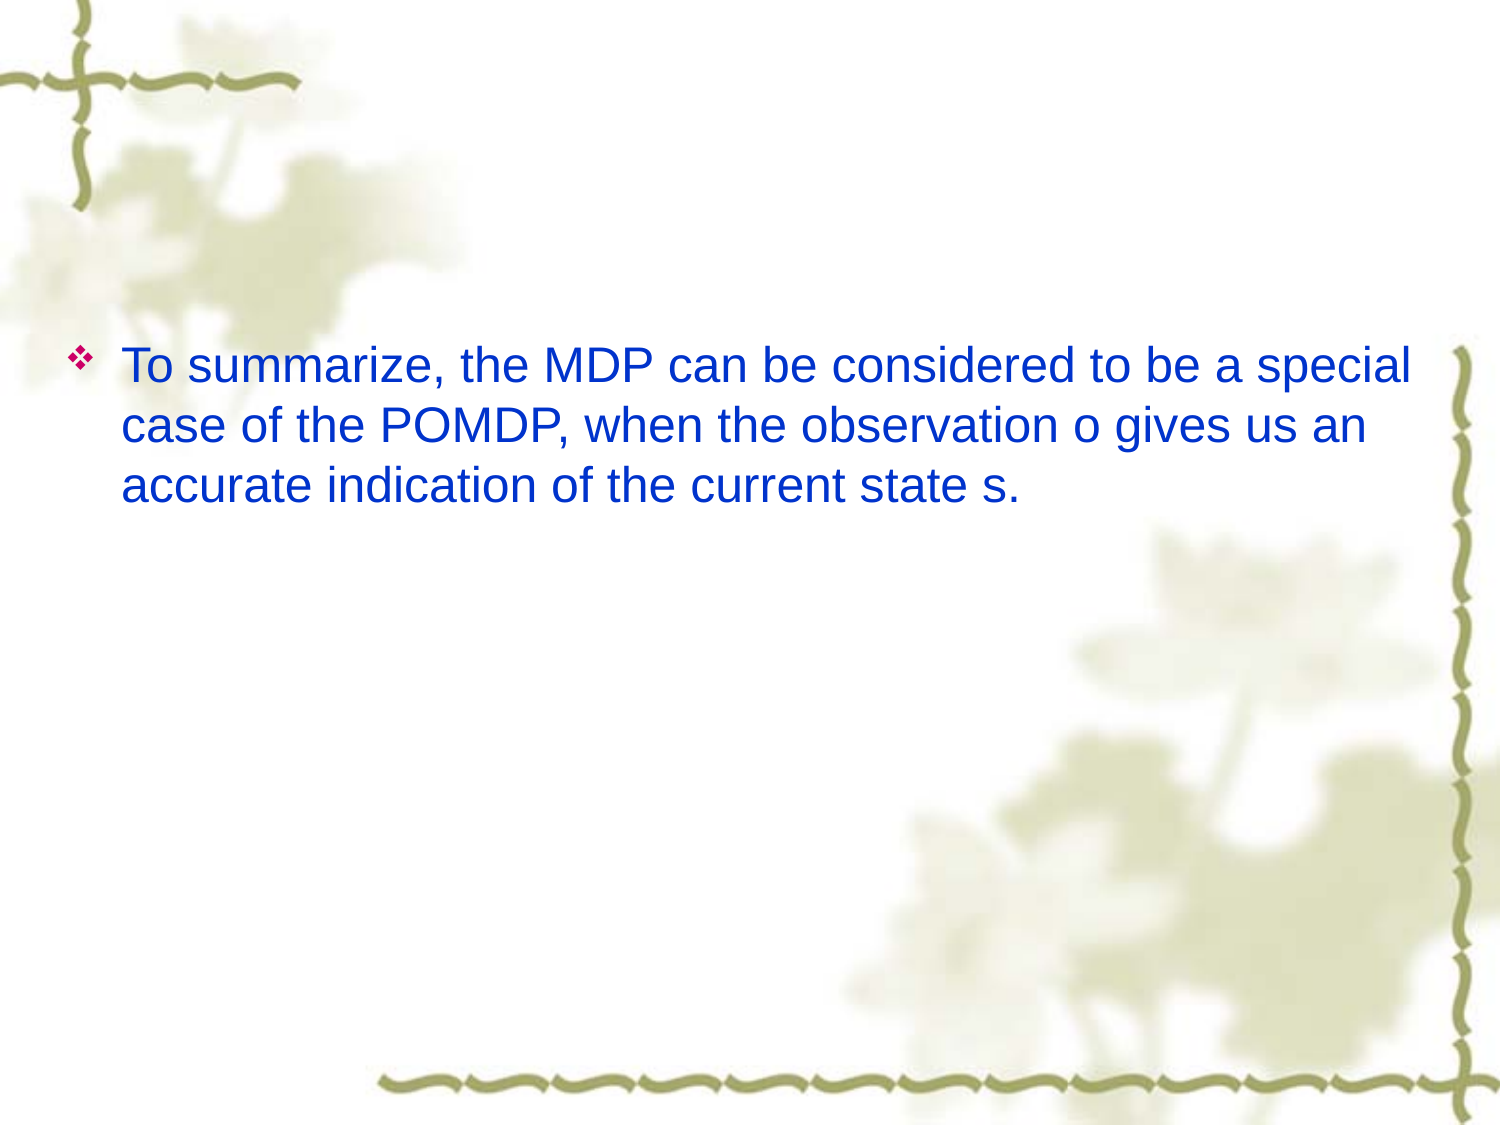

#
To summarize, the MDP can be considered to be a special case of the POMDP, when the observation o gives us an accurate indication of the current state s.